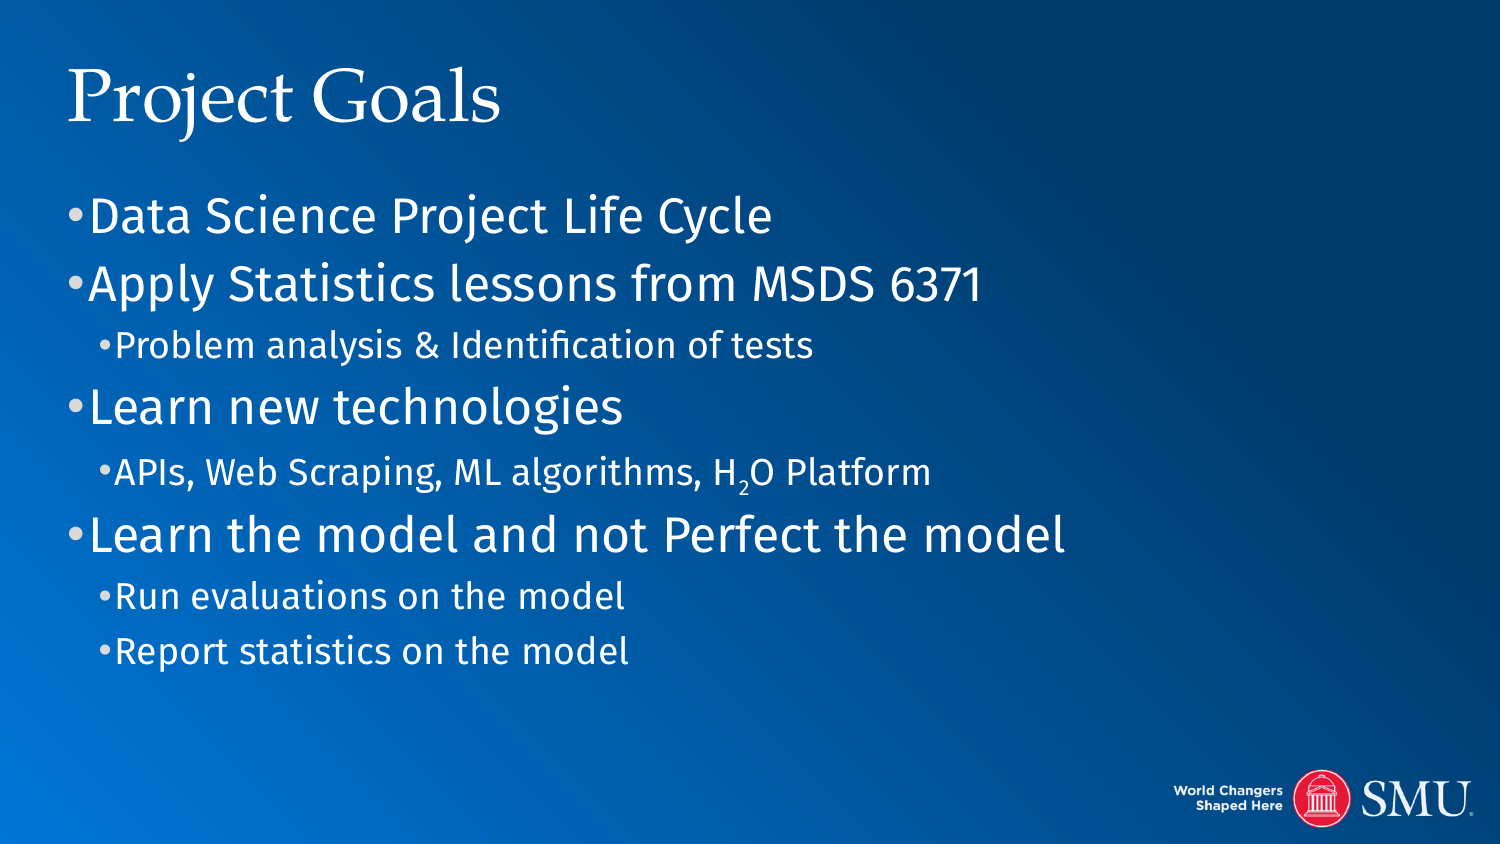

# Project Goals
Data Science Project Life Cycle
Apply Statistics lessons from MSDS 6371
Problem analysis & Identification of tests
Learn new technologies
APIs, Web Scraping, ML algorithms, H2O Platform
Learn the model and not Perfect the model
Run evaluations on the model
Report statistics on the model